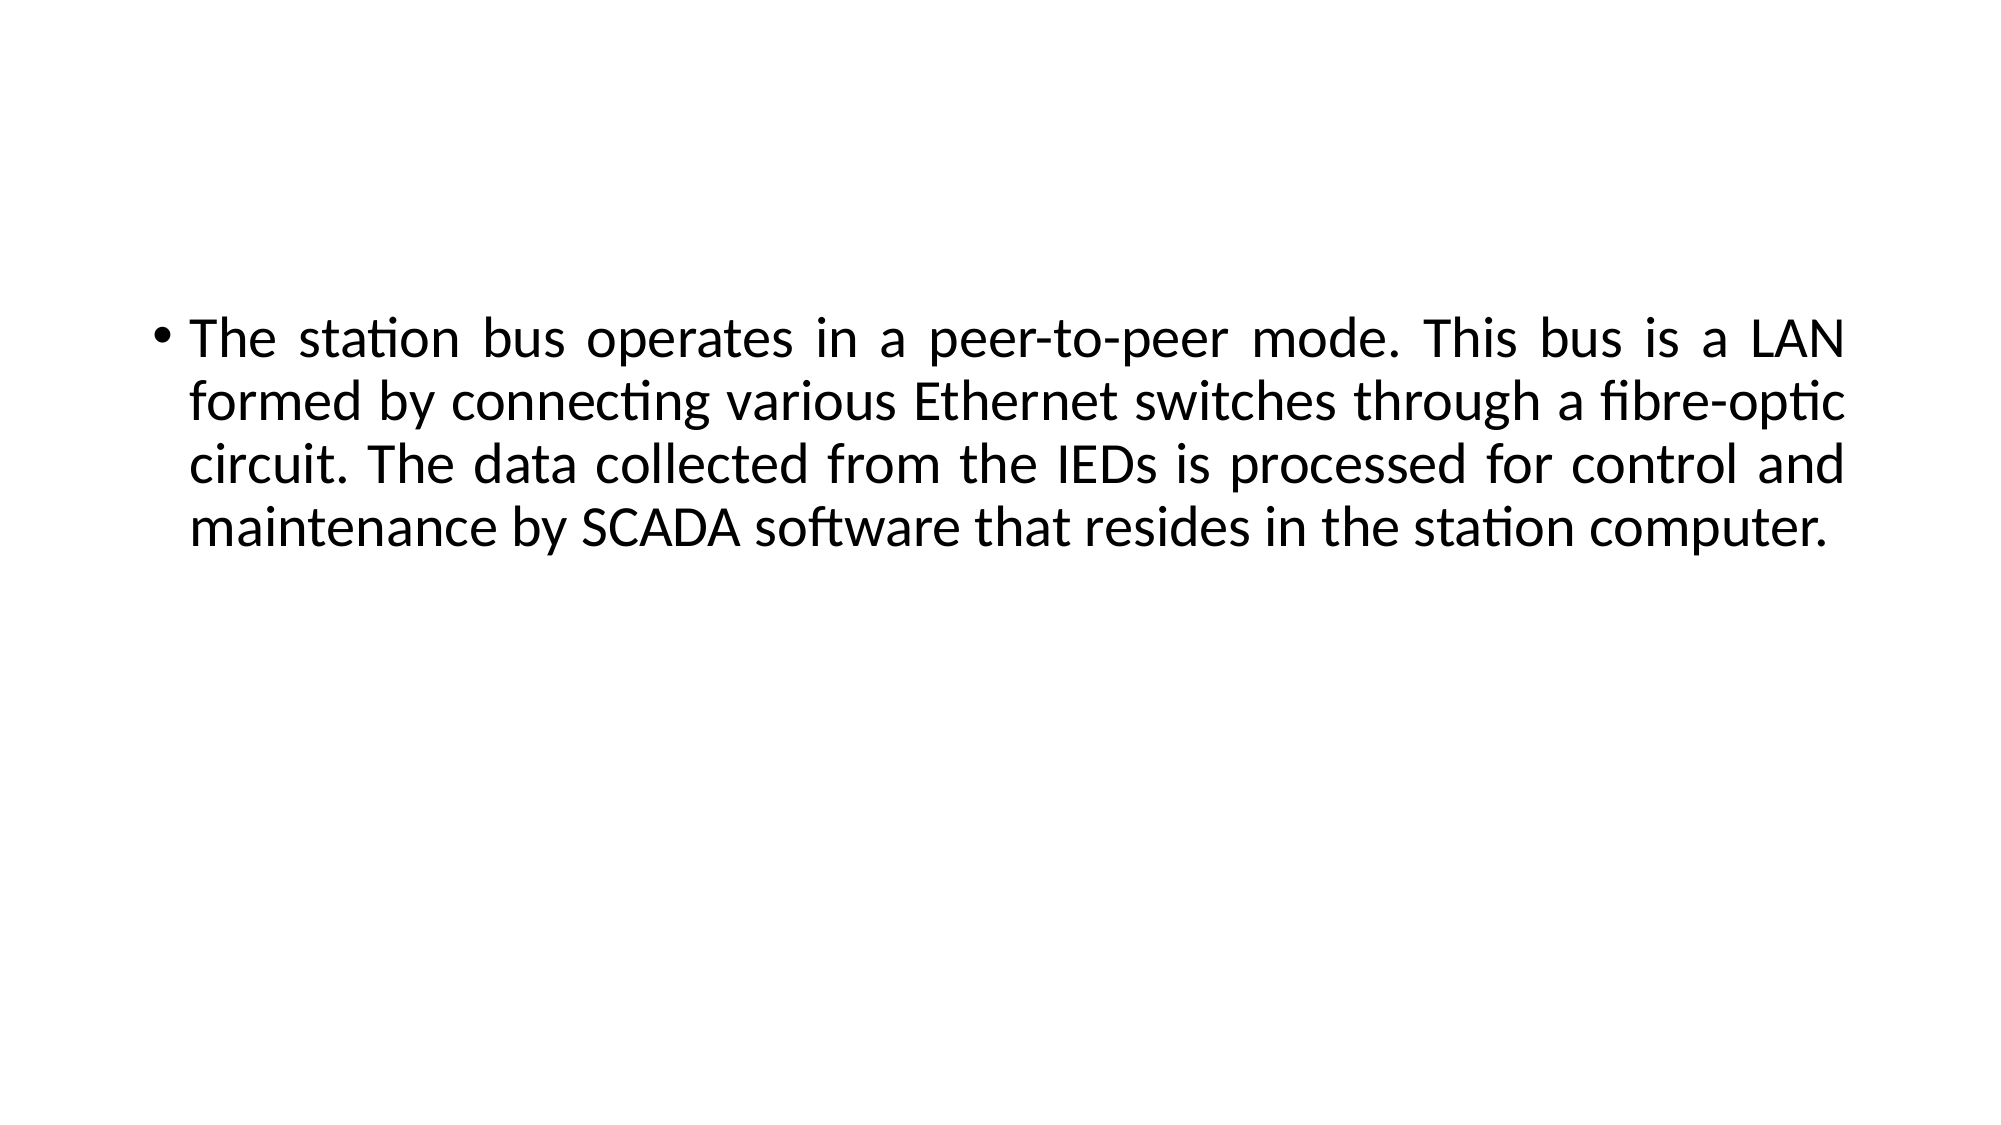

#
The station bus operates in a peer-to-peer mode. This bus is a LAN formed by connecting various Ethernet switches through a fibre-optic circuit. The data collected from the IEDs is processed for control and maintenance by SCADA software that resides in the station computer.